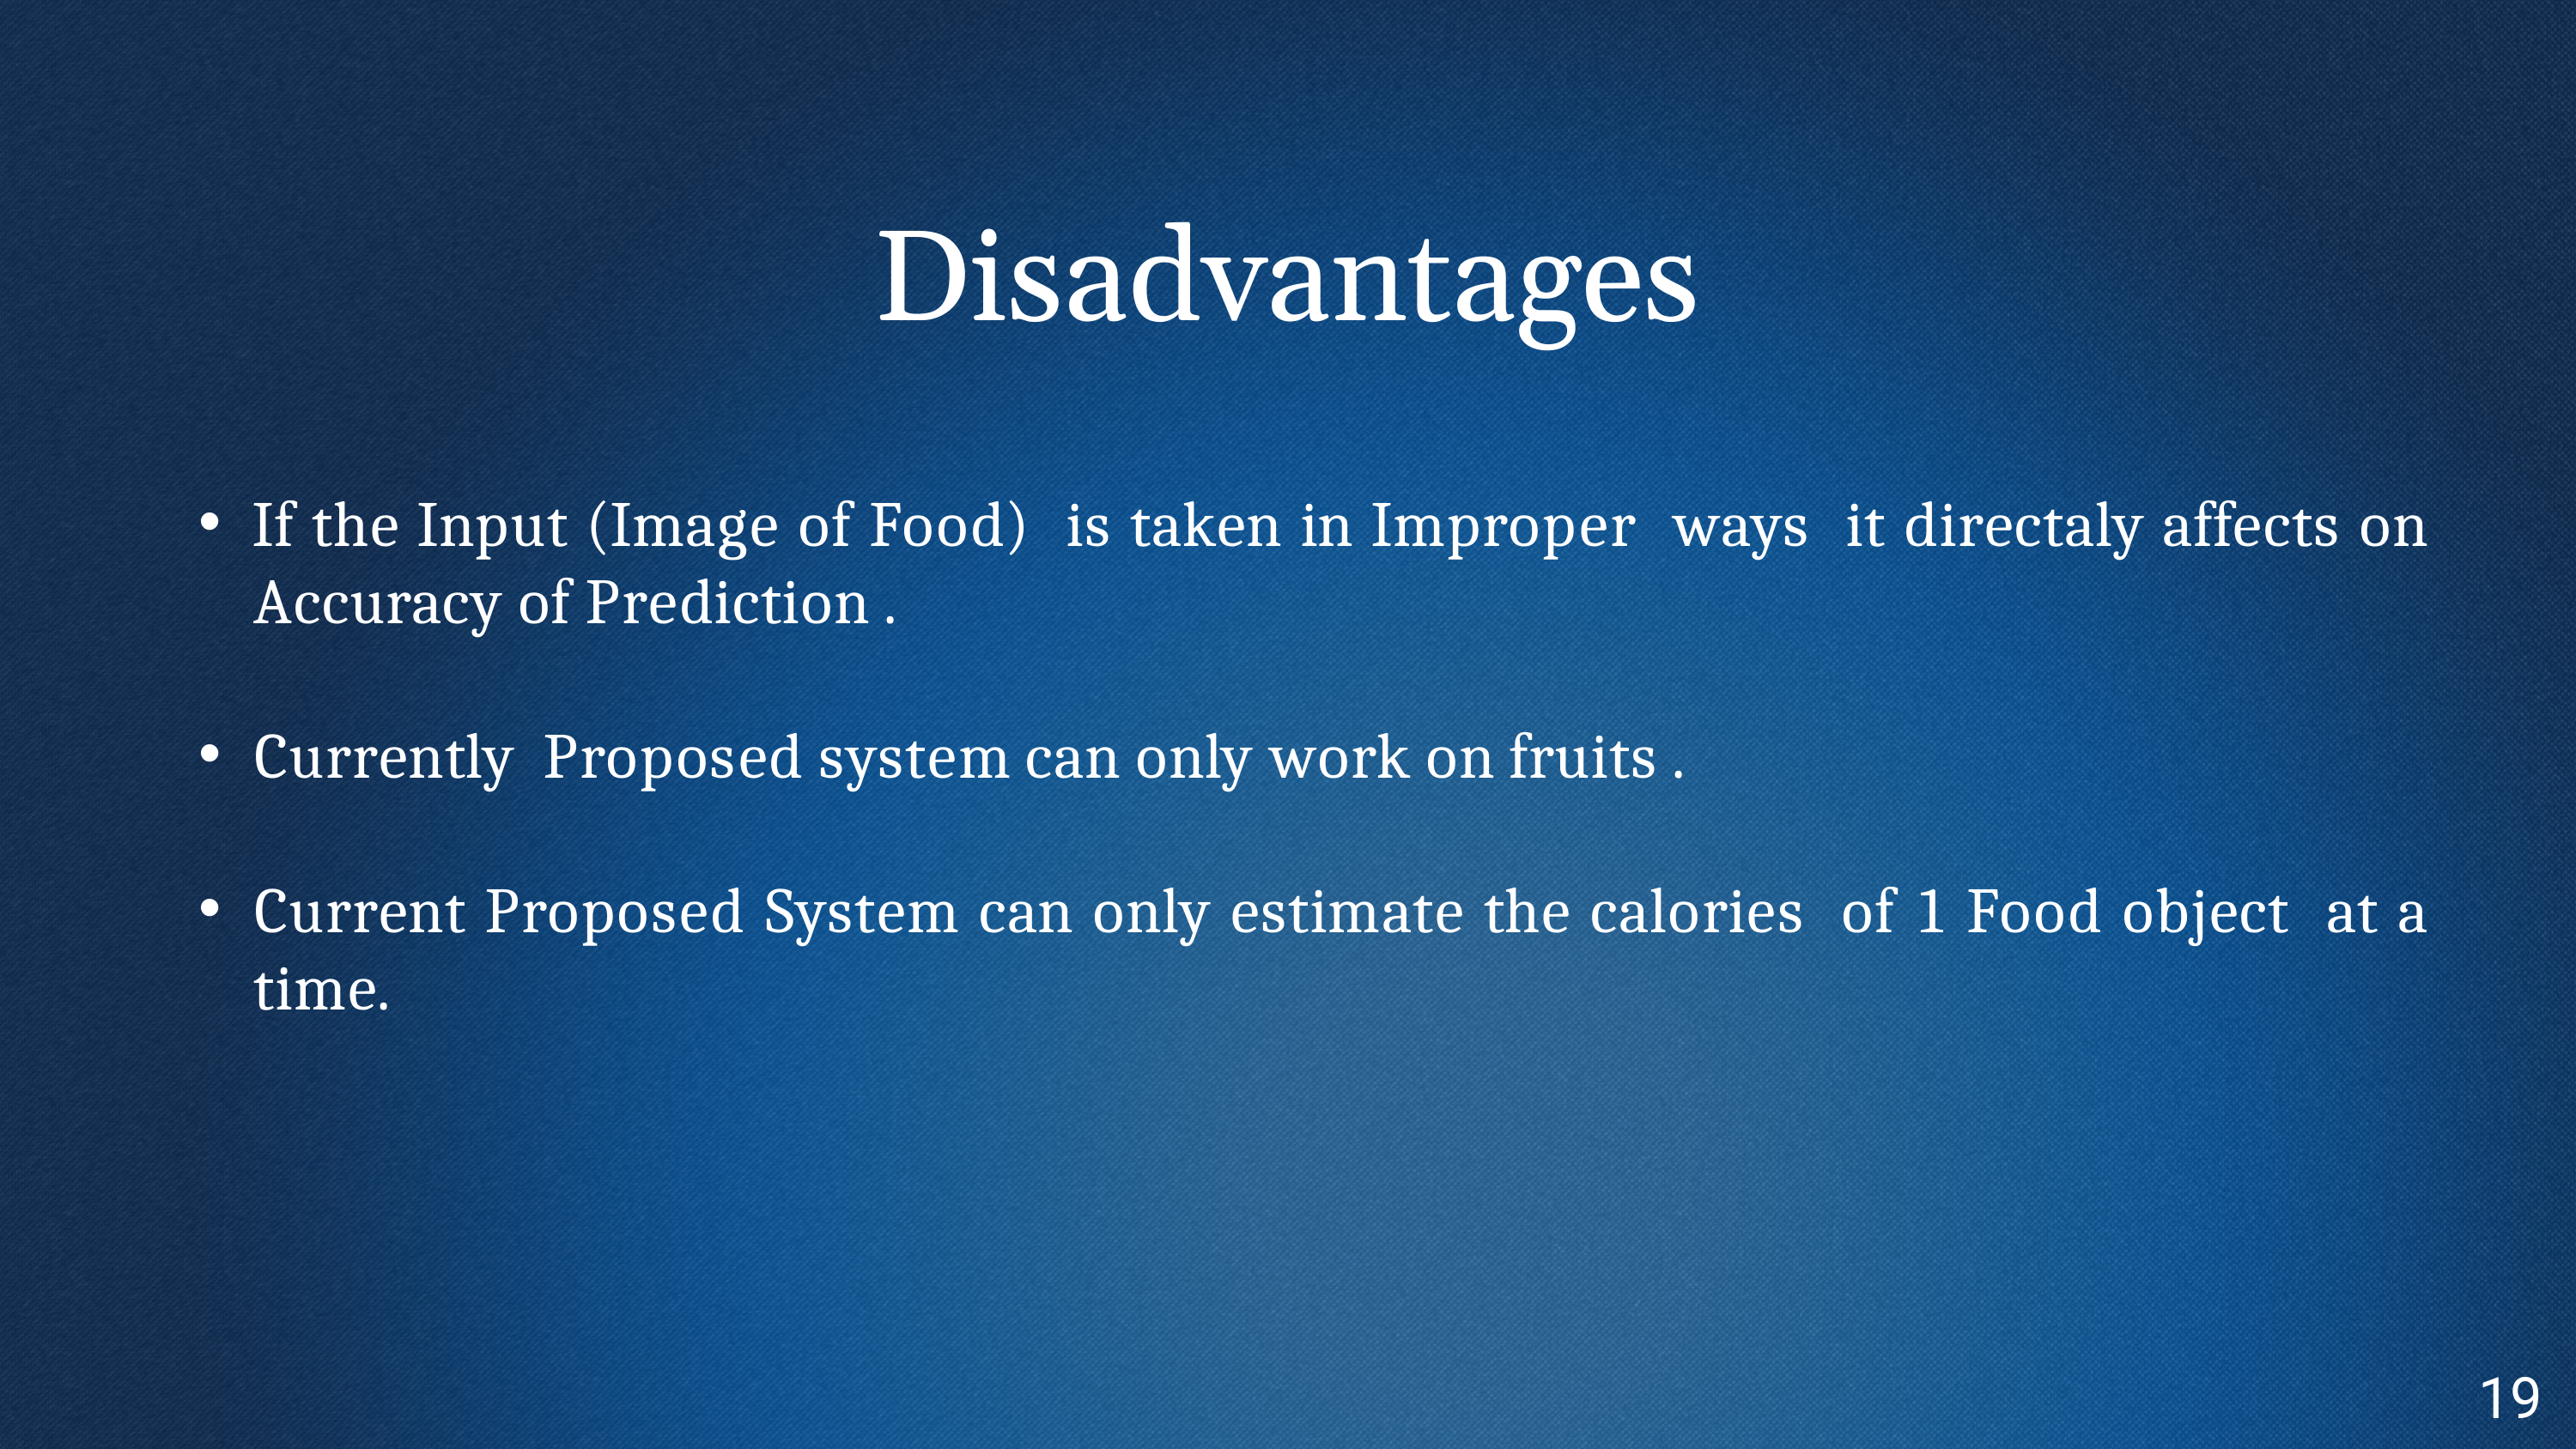

Disadvantages
If the Input (Image of Food)  is taken in Improper  ways  it directaly affects on Accuracy of Prediction .

Currently  Proposed system can only work on fruits .

Current Proposed System can only estimate the calories  of 1 Food object  at a time.

19